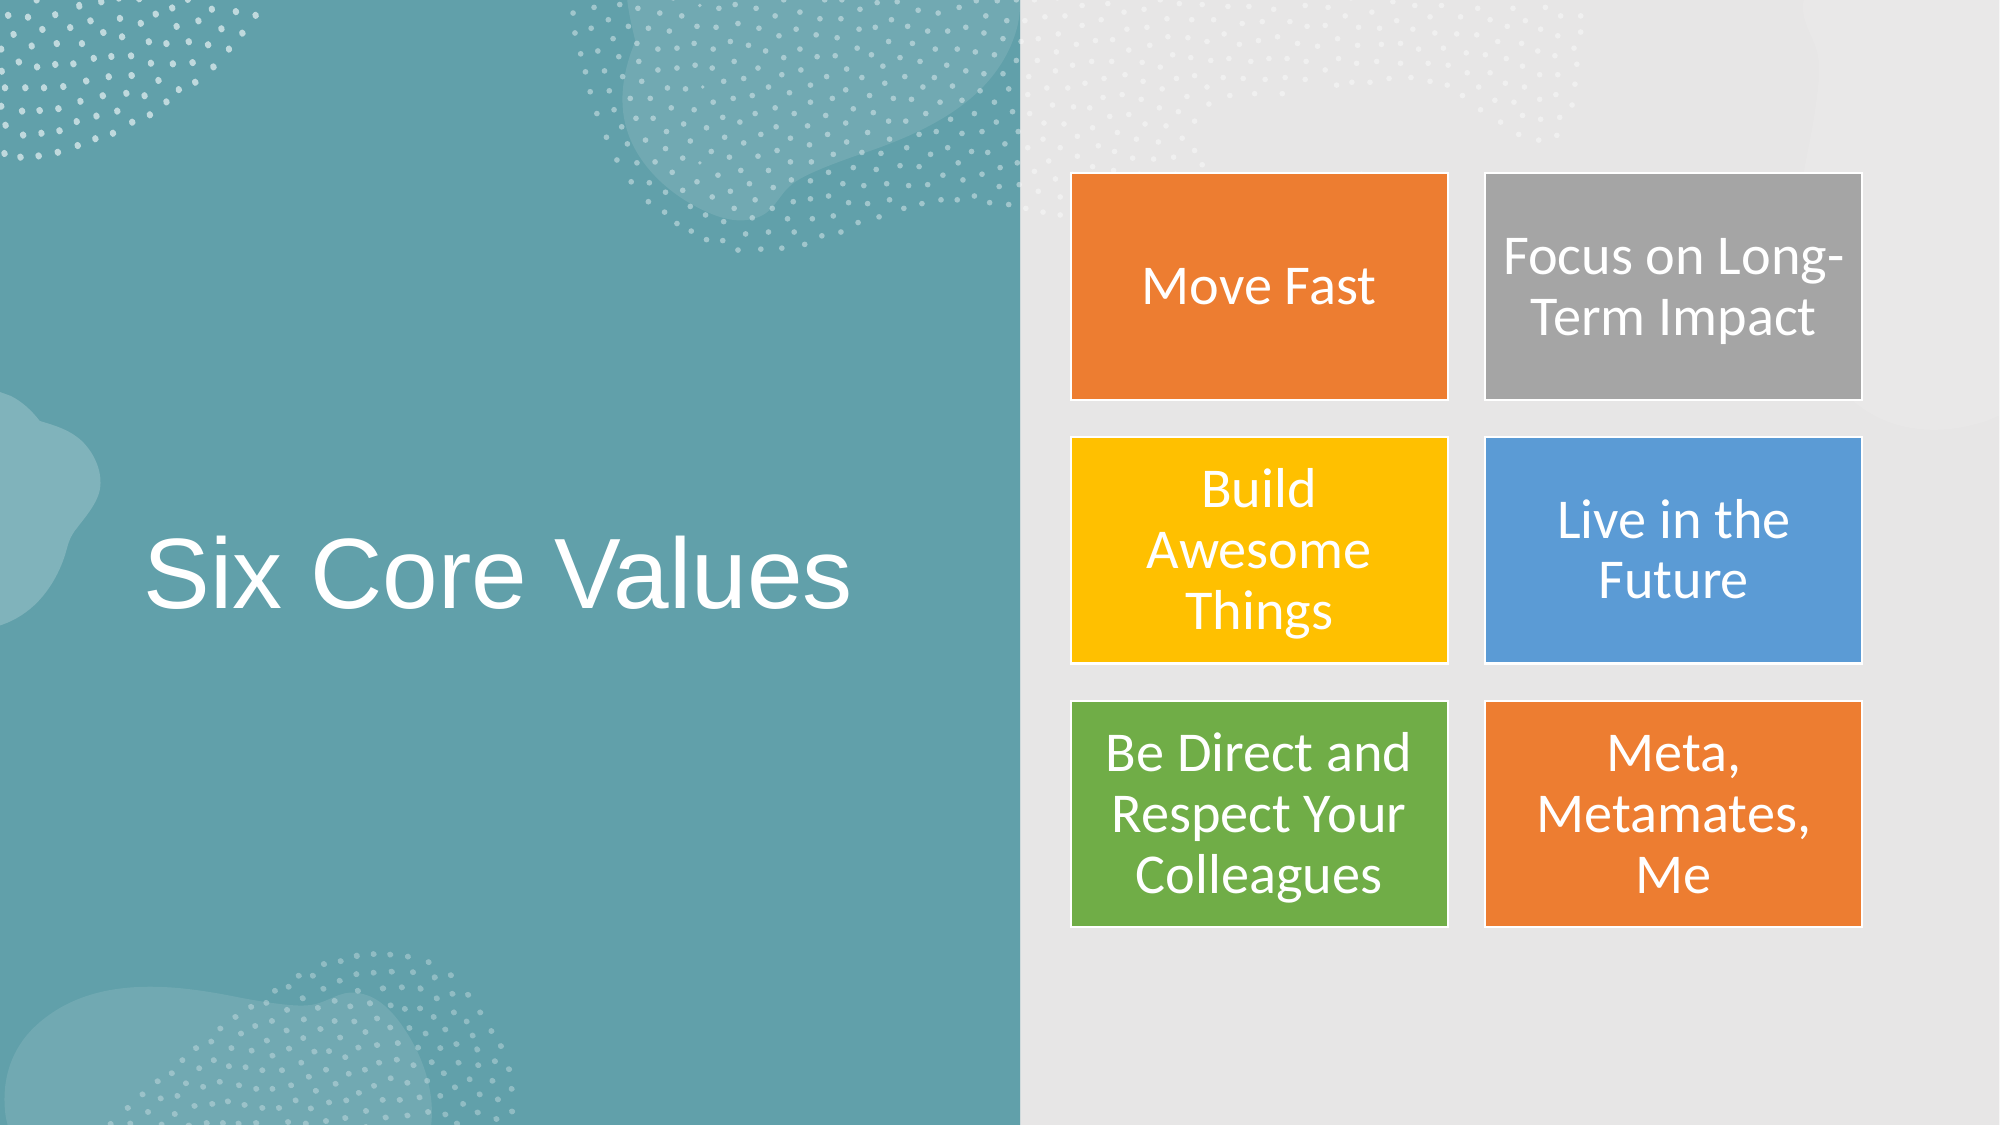

Move Fast
Focus on Long-Term Impact
Build Awesome Things
Live in the Future
Be Direct and Respect Your Colleagues
Meta, Metamates, Me
# Six Core Values